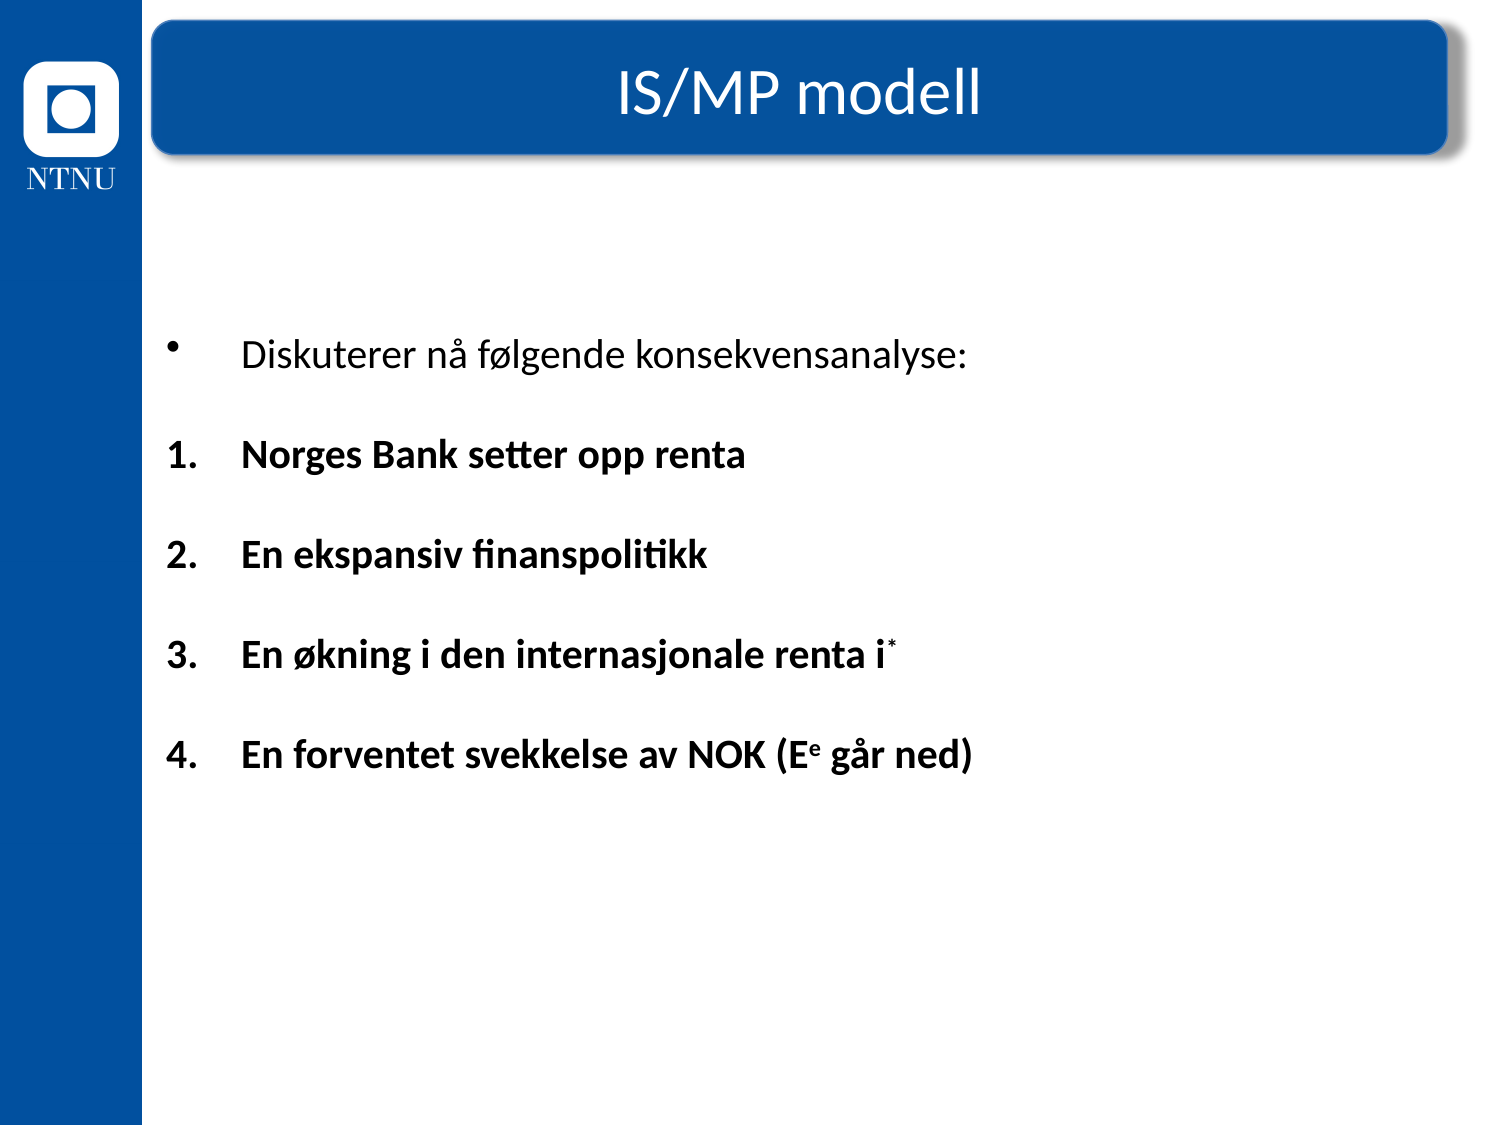

IS/MP modell

Diskuterer nå følgende konsekvensanalyse:

Norges Bank setter opp renta

En ekspansiv finanspolitikk

En økning i den internasjonale renta i*

En forventet svekkelse av NOK (Ee går ned)